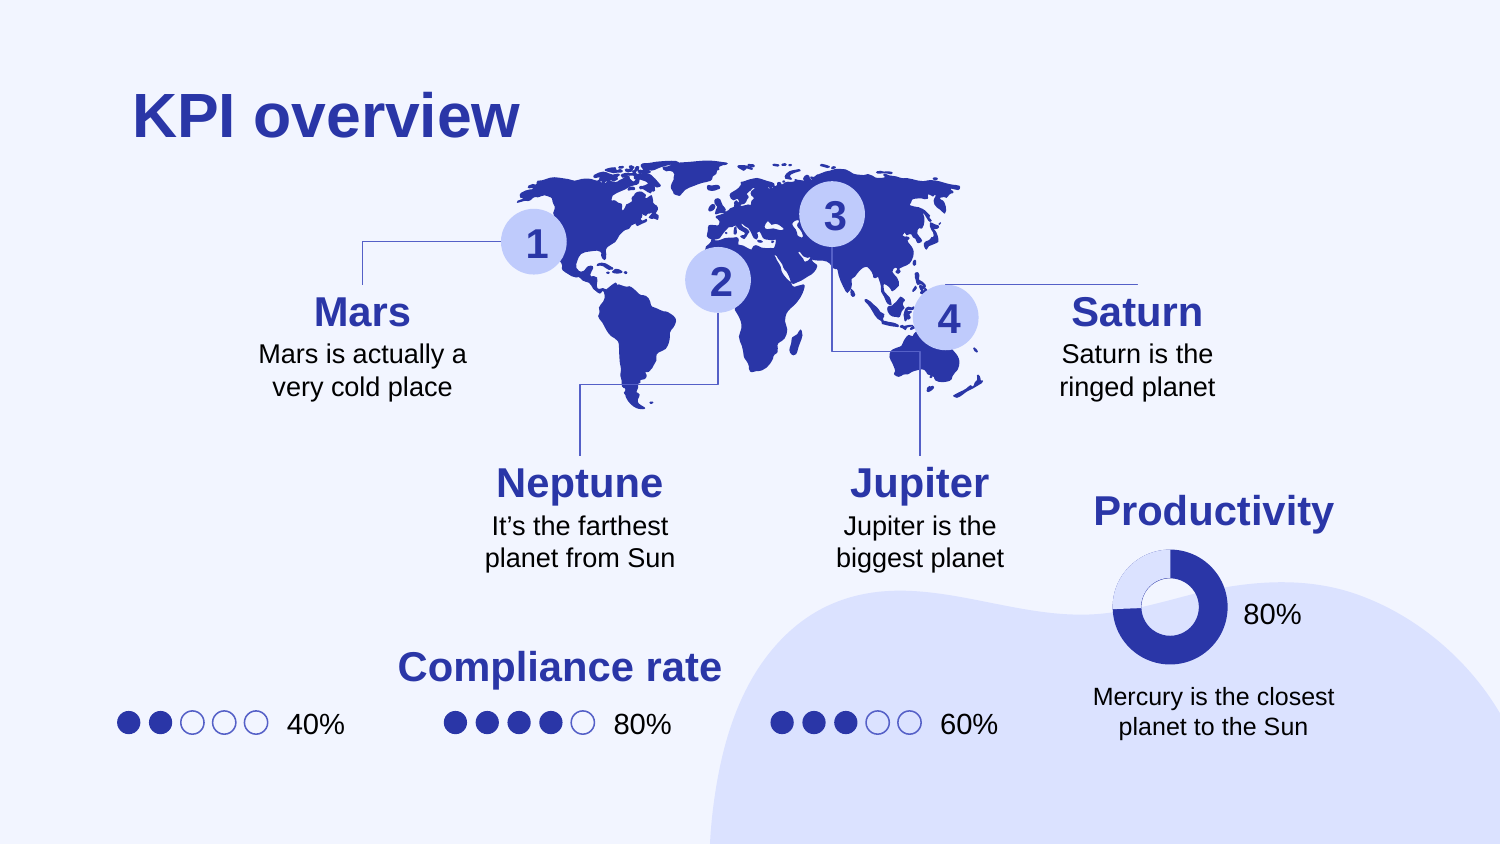

# KPI overview

3
1
2
Mars
4
Saturn
Mars is actually a very cold place
Saturn is the ringed planet
Neptune
Jupiter
Productivity
It’s the farthest planet from Sun
Jupiter is the biggest planet

80%
Compliance rate
Mercury is the closest planet to the Sun
40%
80%
60%